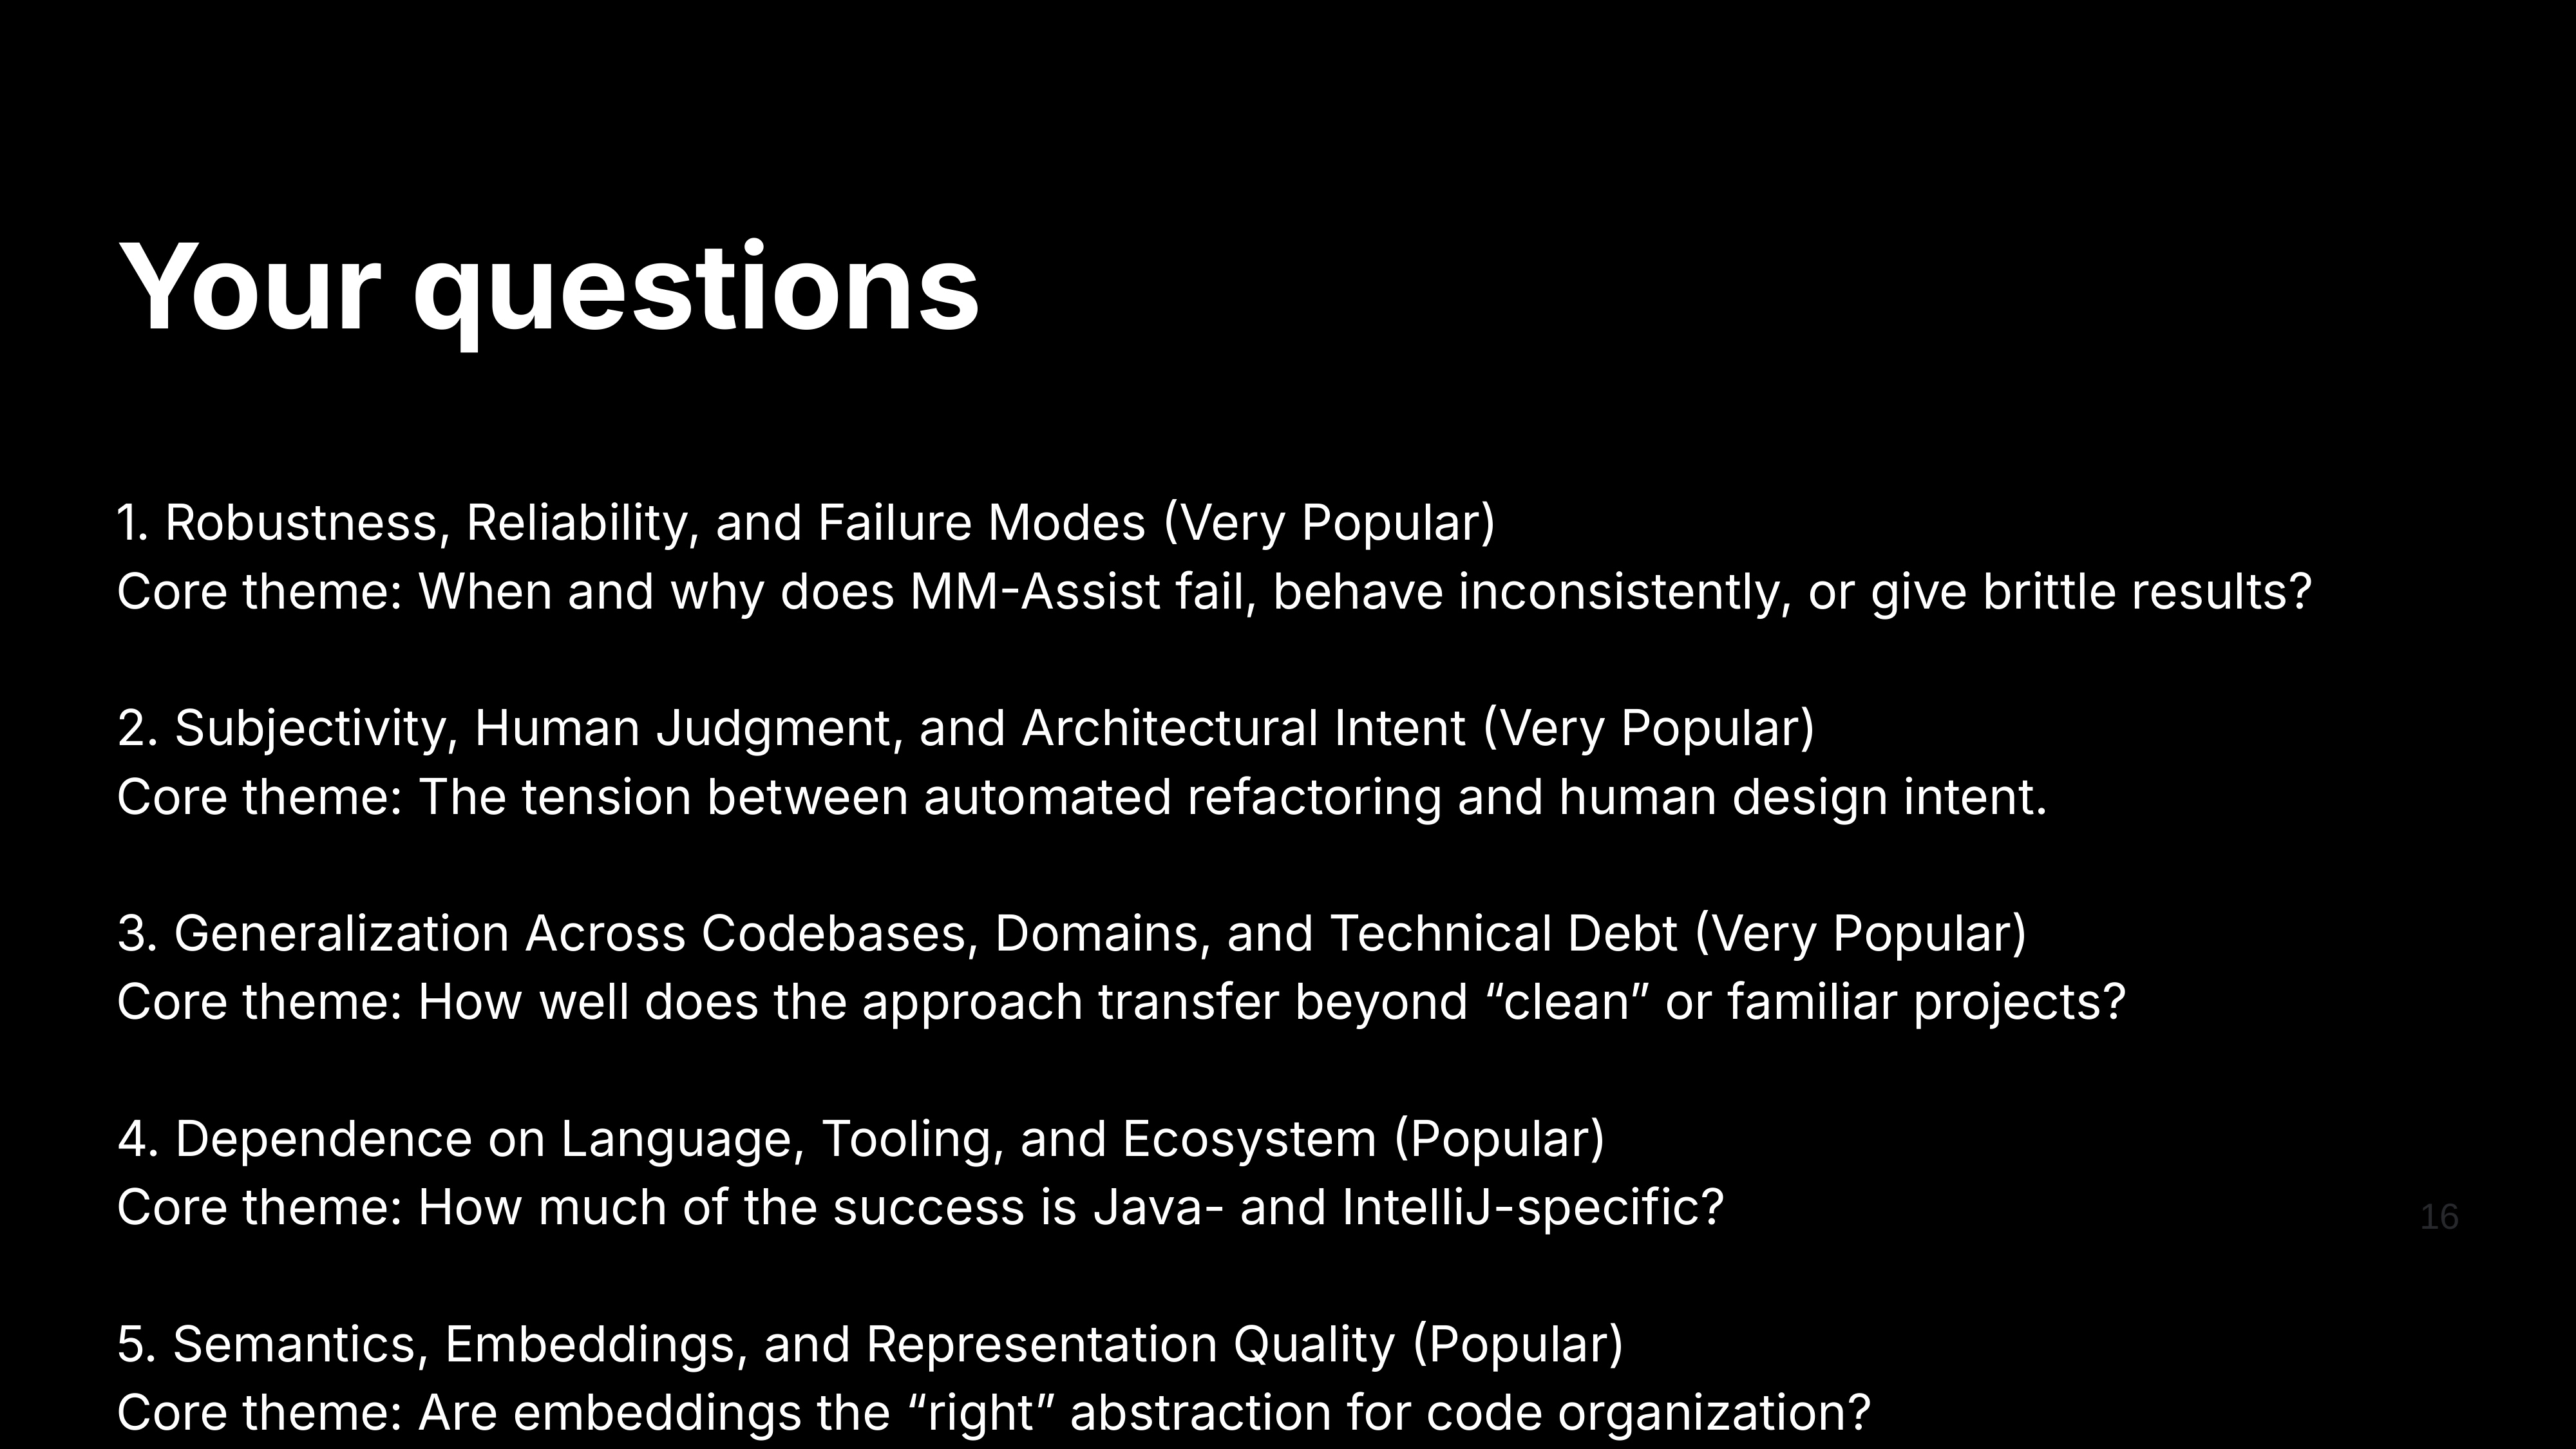

# Your questions
1. Robustness, Reliability, and Failure Modes (Very Popular)
Core theme: When and why does MM-Assist fail, behave inconsistently, or give brittle results?

2. Subjectivity, Human Judgment, and Architectural Intent (Very Popular)
Core theme: The tension between automated refactoring and human design intent.

3. Generalization Across Codebases, Domains, and Technical Debt (Very Popular)
Core theme: How well does the approach transfer beyond “clean” or familiar projects?

4. Dependence on Language, Tooling, and Ecosystem (Popular)
Core theme: How much of the success is Java- and IntelliJ-specific?

5. Semantics, Embeddings, and Representation Quality (Popular)
Core theme: Are embeddings the “right” abstraction for code organization?
16